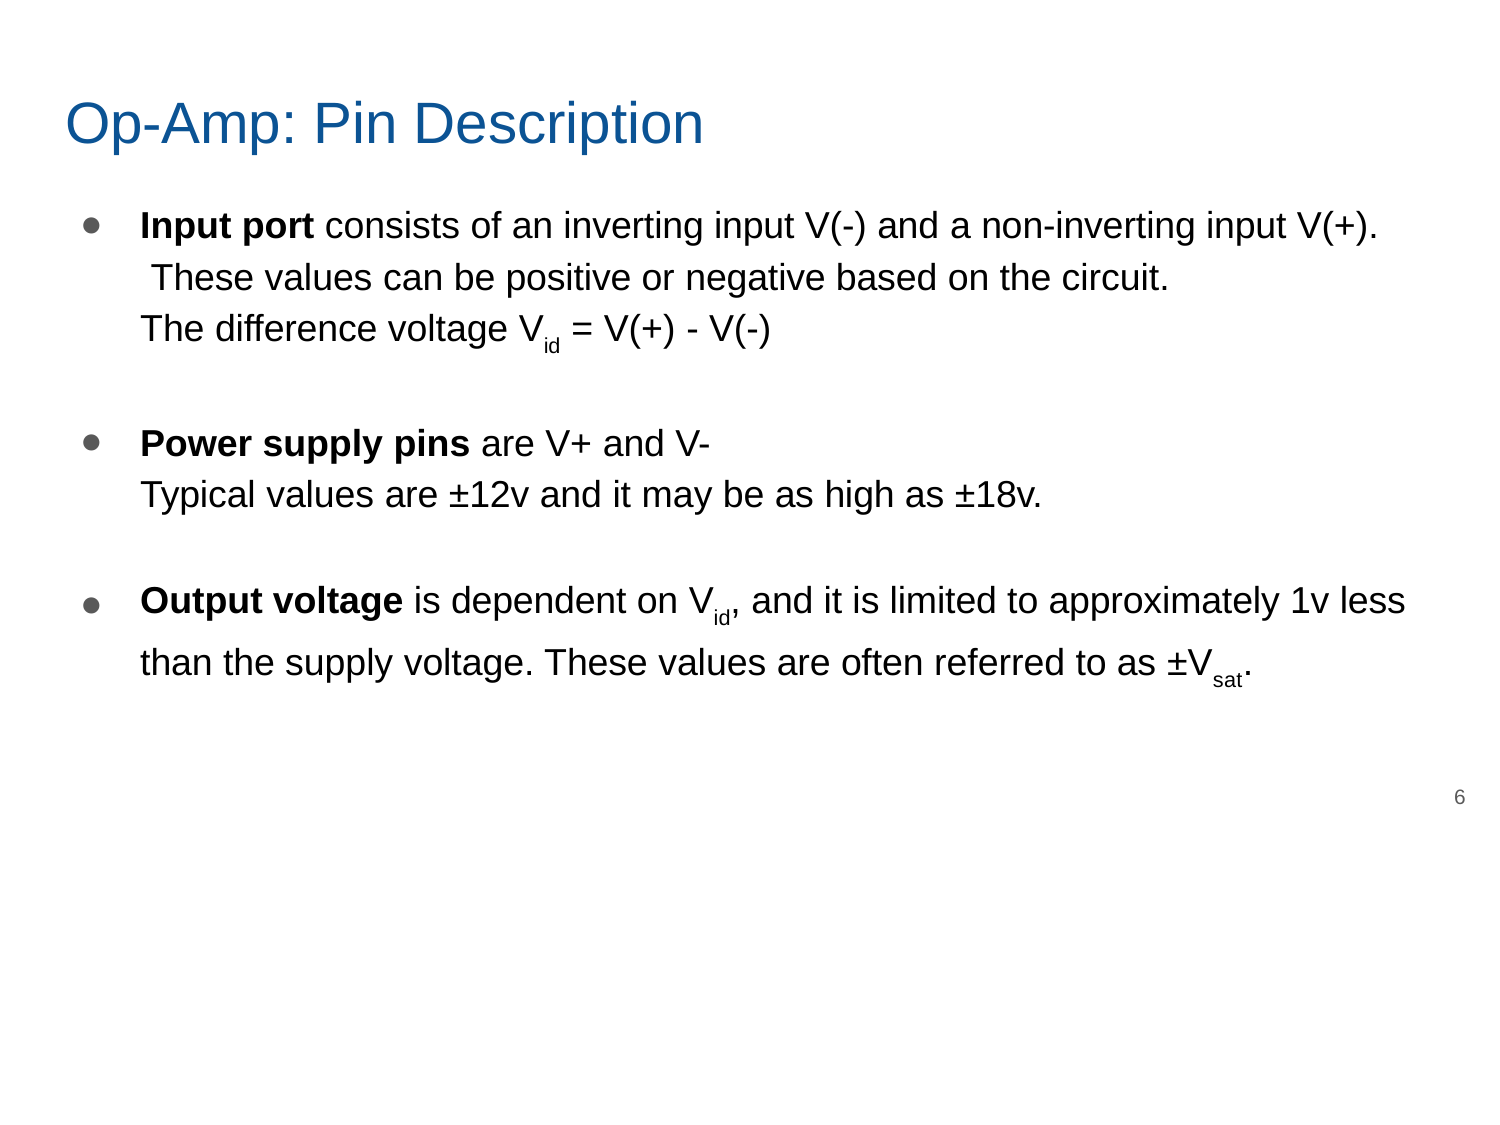

# Op-Amp: Pin Description
Input port consists of an inverting input V(-) and a non-inverting input V(+).  These values can be positive or negative based on the circuit.
The difference voltage Vid = V(+) - V(-)

Power supply pins are V+ and V-
Typical values are ±12v and it may be as high as ±18v.

Output voltage is dependent on Vid, and it is limited to approximately 1v less  than the supply voltage. These values are often referred to as ±Vsat.
6